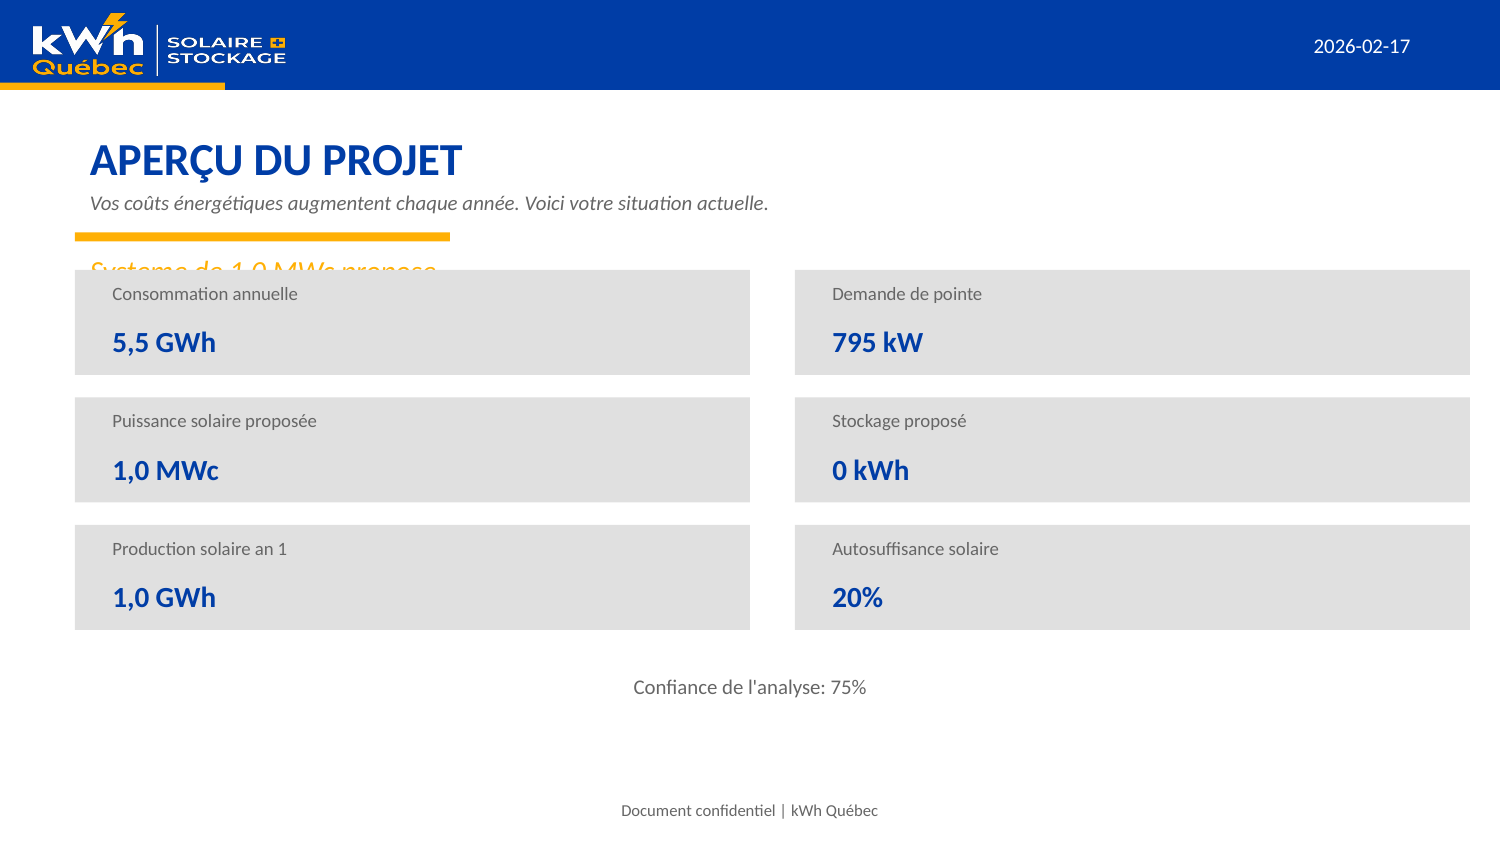

APERÇU DU PROJET
Vos coûts énergétiques augmentent chaque année. Voici votre situation actuelle.

Systeme de 1,0 MWc propose

Consommation annuelle

Demande de pointe
5,5 GWh
795 kW

Puissance solaire proposée

Stockage proposé
1,0 MWc
0 kWh

Production solaire an 1

Autosuffisance solaire
1,0 GWh
20%
Confiance de l'analyse: 75%